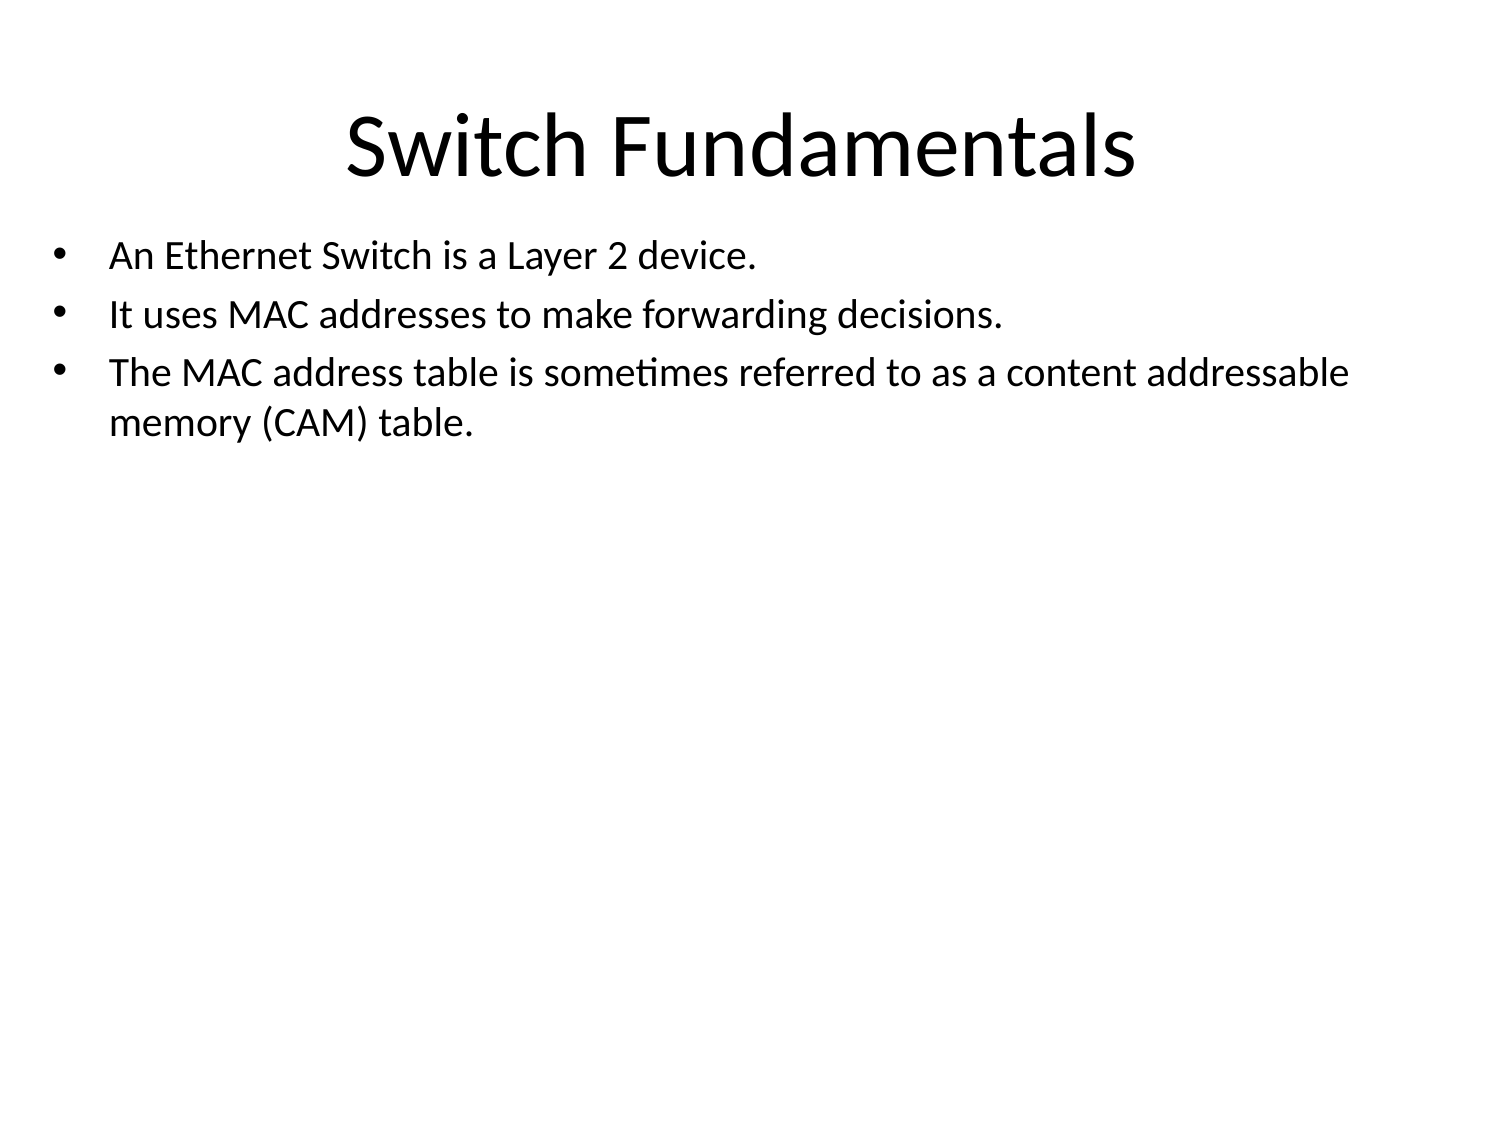

# Switch Fundamentals
An Ethernet Switch is a Layer 2 device.
It uses MAC addresses to make forwarding decisions.
The MAC address table is sometimes referred to as a content addressable memory (CAM) table.